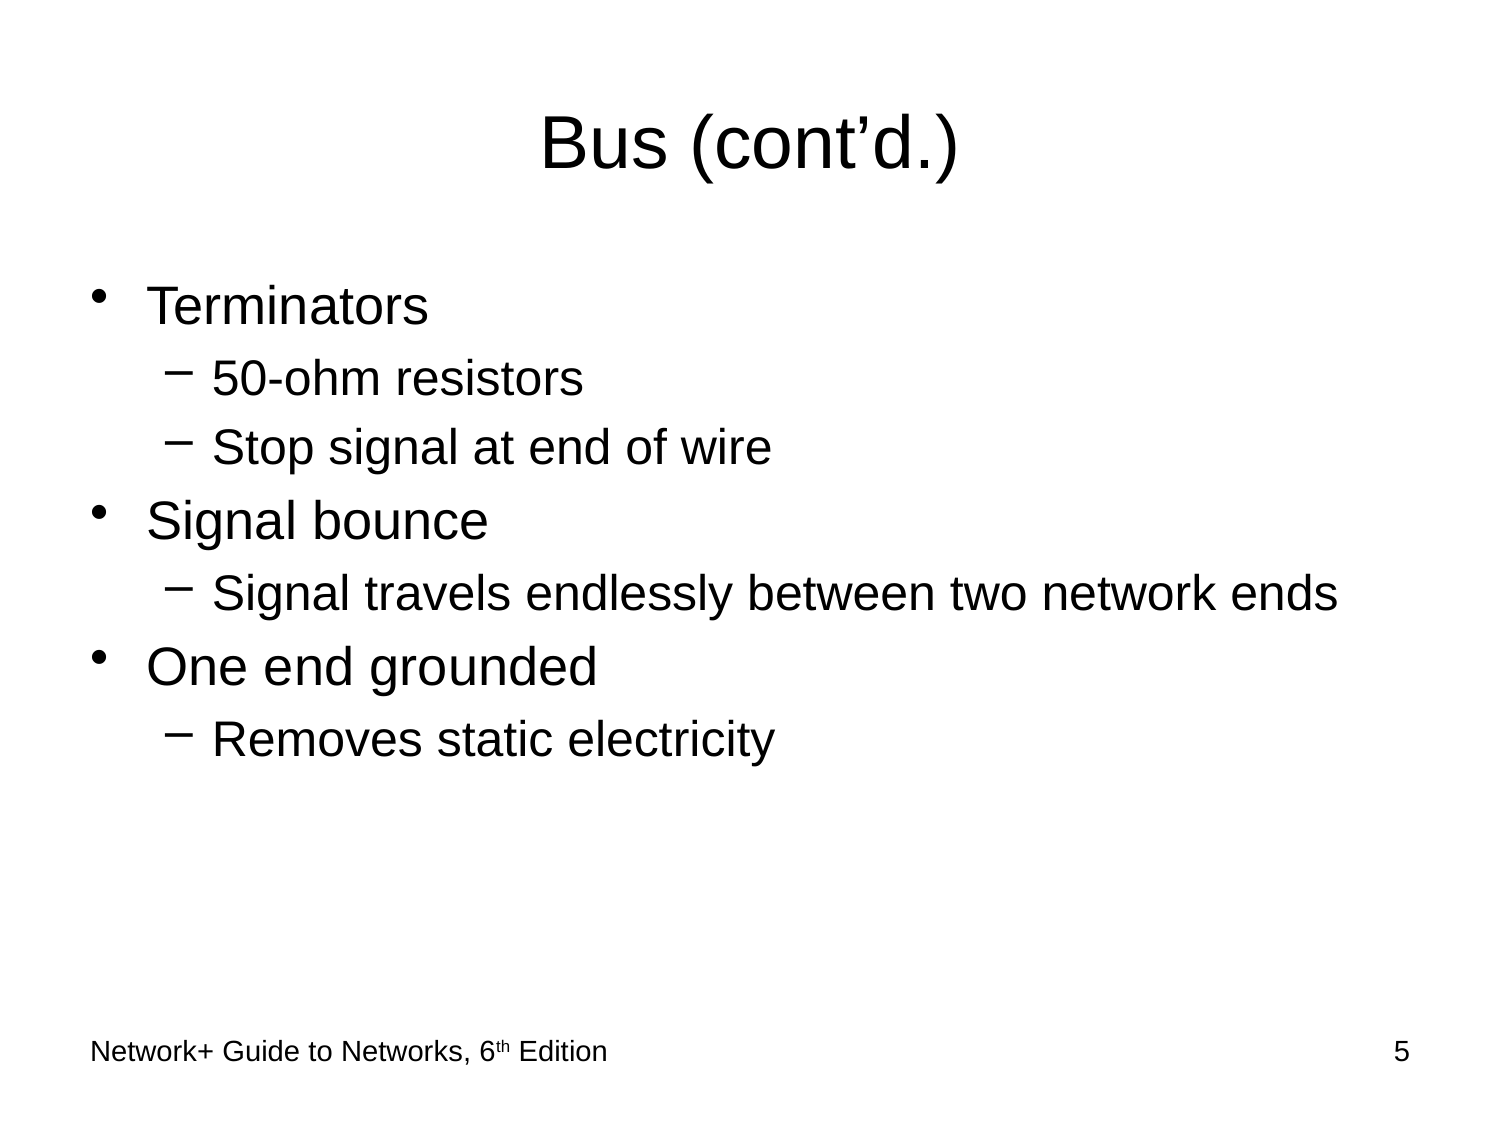

# Bus (cont’d.)
Terminators
50-ohm resistors
Stop signal at end of wire
Signal bounce
Signal travels endlessly between two network ends
One end grounded
Removes static electricity
Network+ Guide to Networks, 6th Edition
5